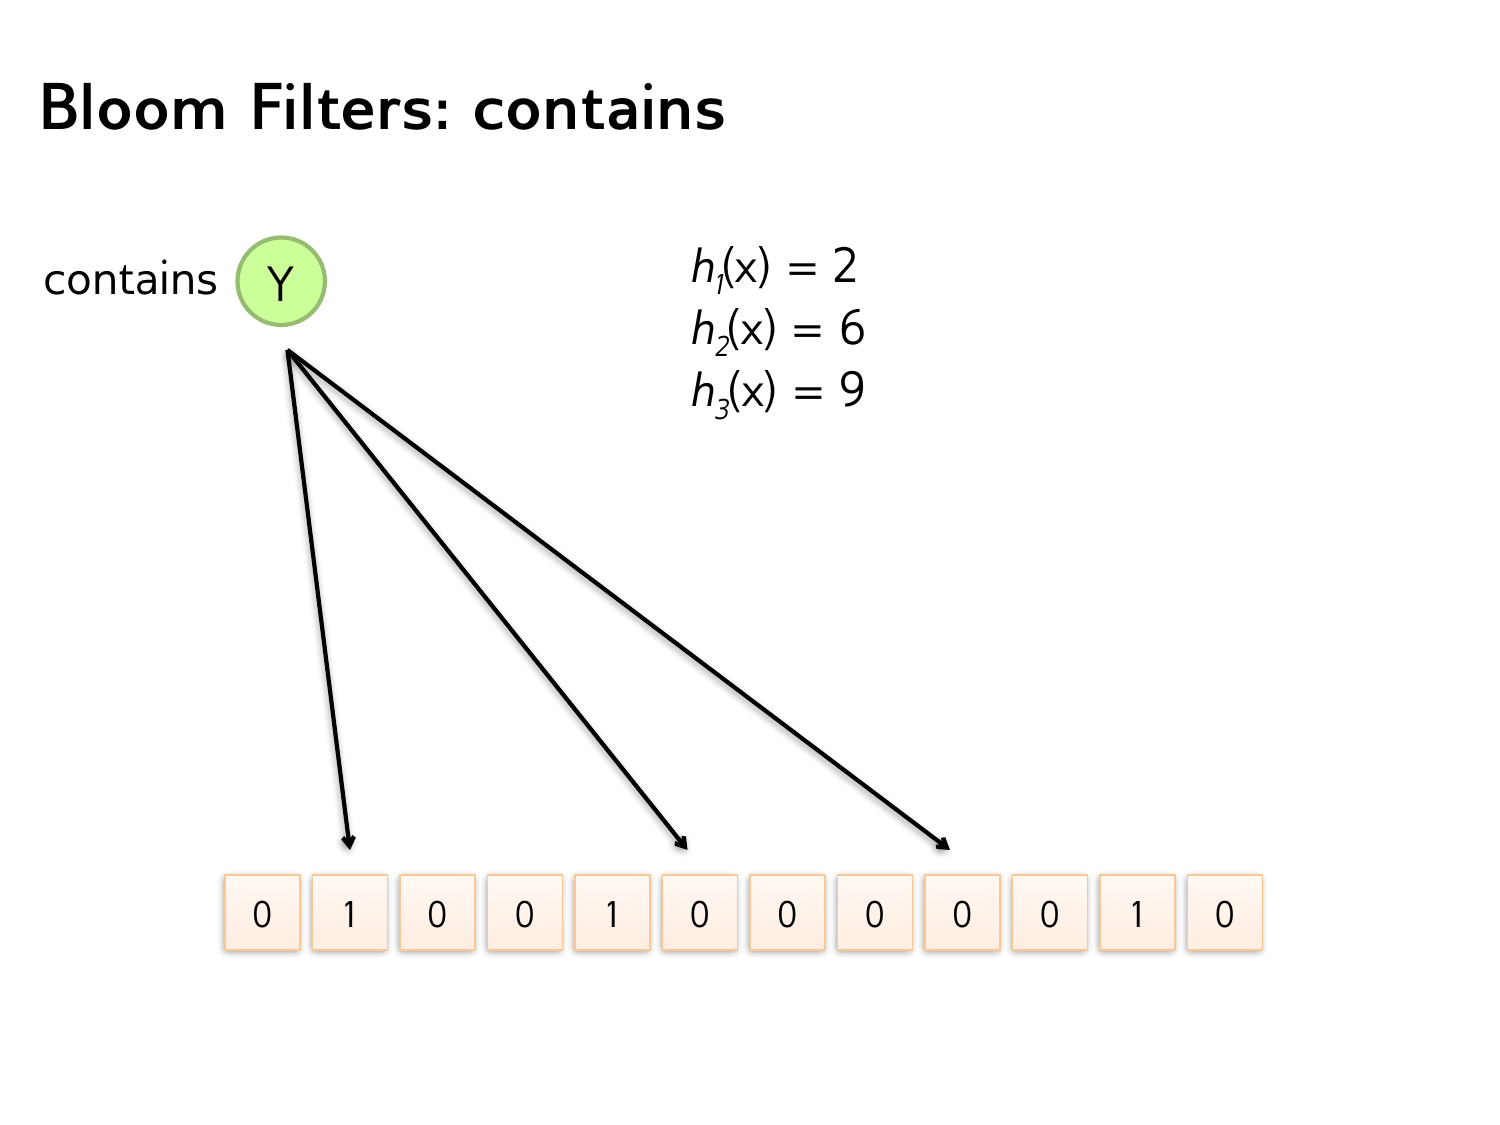

# Bloom Filters: contains
h1(x) = 2
contains
Y
h2(x) = 6
h3(x) = 9
0
1
0
0
1
0
0
0
0
0
1
0